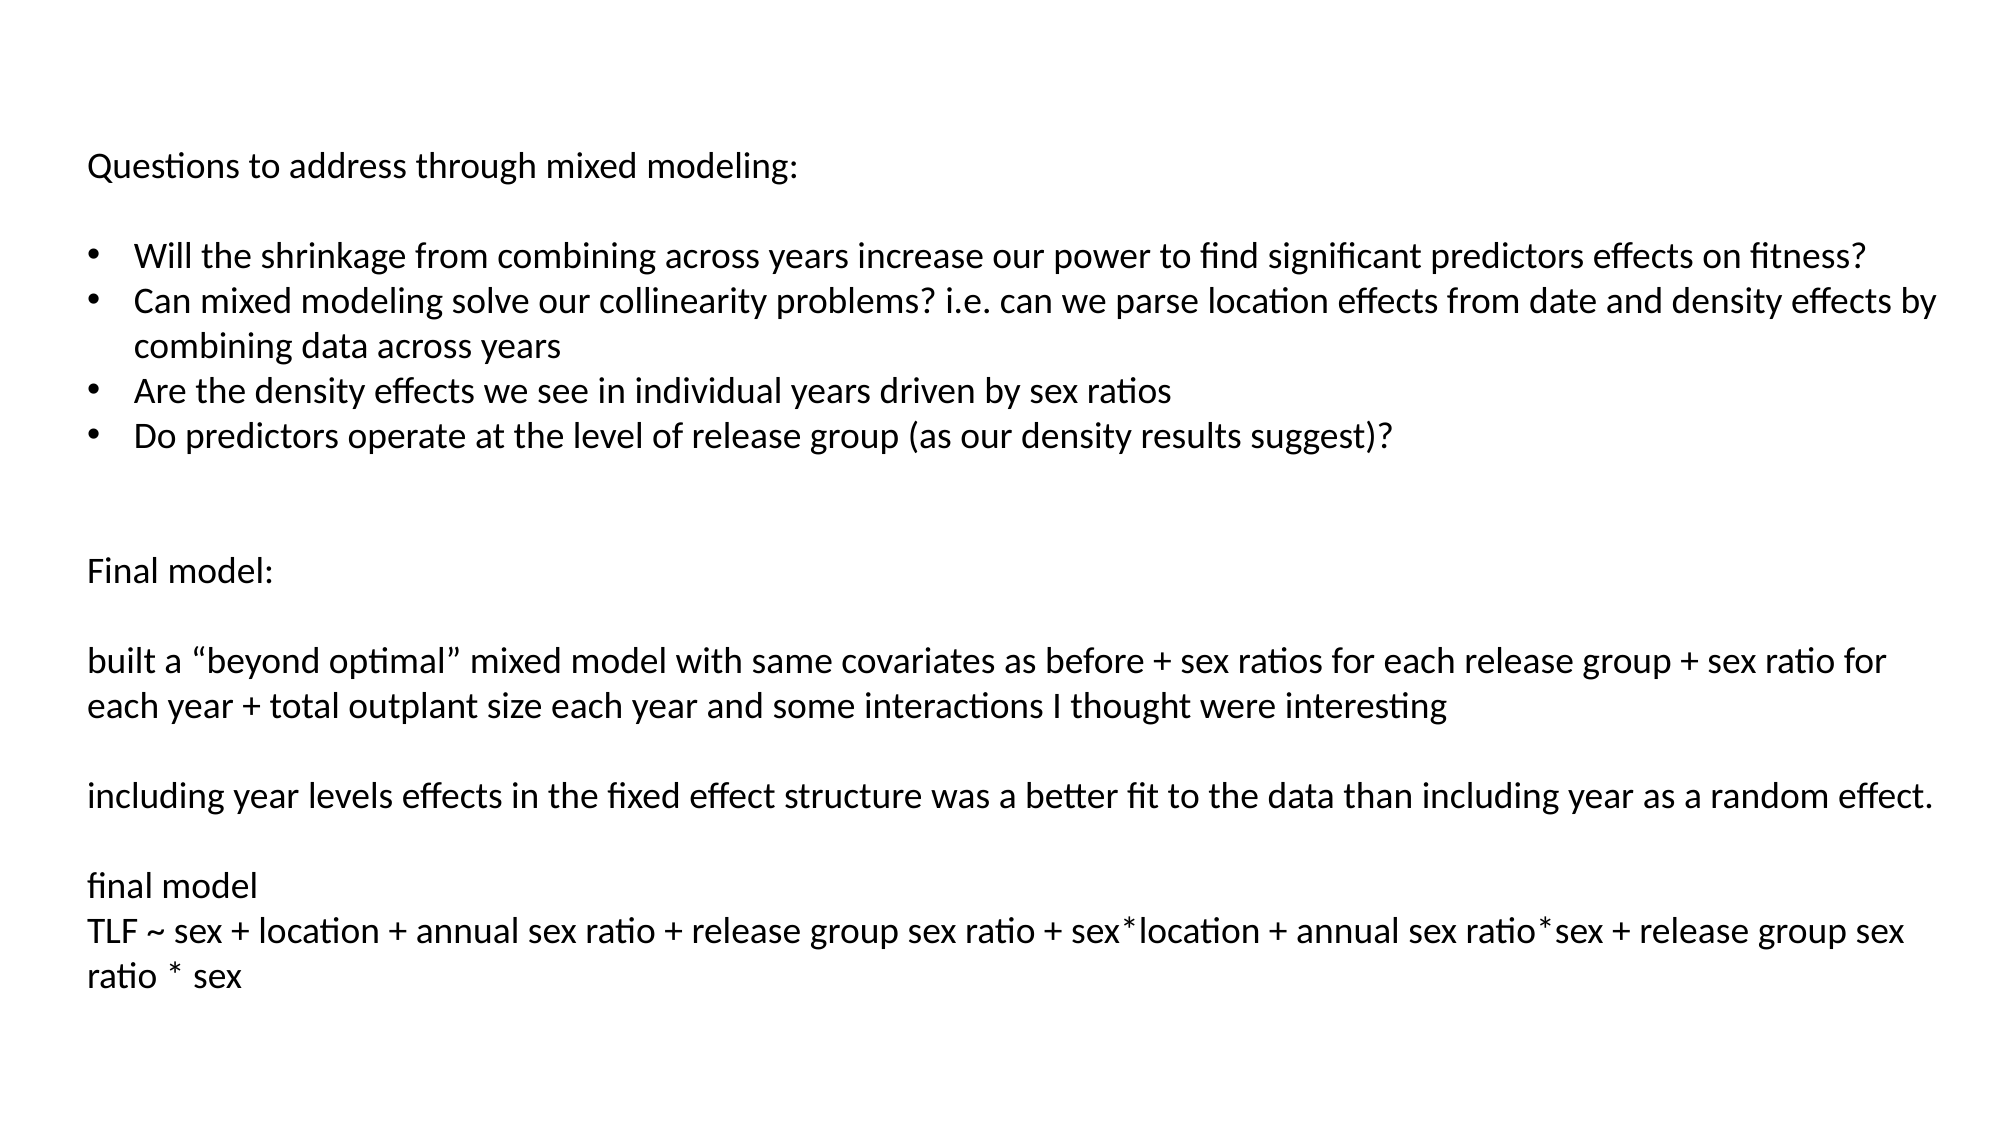

Questions to address through mixed modeling:

Will the shrinkage from combining across years increase our power to find significant predictors effects on fitness?
Can mixed modeling solve our collinearity problems? i.e. can we parse location effects from date and density effects by combining data across years
Are the density effects we see in individual years driven by sex ratios
Do predictors operate at the level of release group (as our density results suggest)?

Final model:

built a “beyond optimal” mixed model with same covariates as before + sex ratios for each release group + sex ratio for each year + total outplant size each year and some interactions I thought were interesting

including year levels effects in the fixed effect structure was a better fit to the data than including year as a random effect.

final model
TLF ~ sex + location + annual sex ratio + release group sex ratio + sex*location + annual sex ratio*sex + release group sex ratio * sex